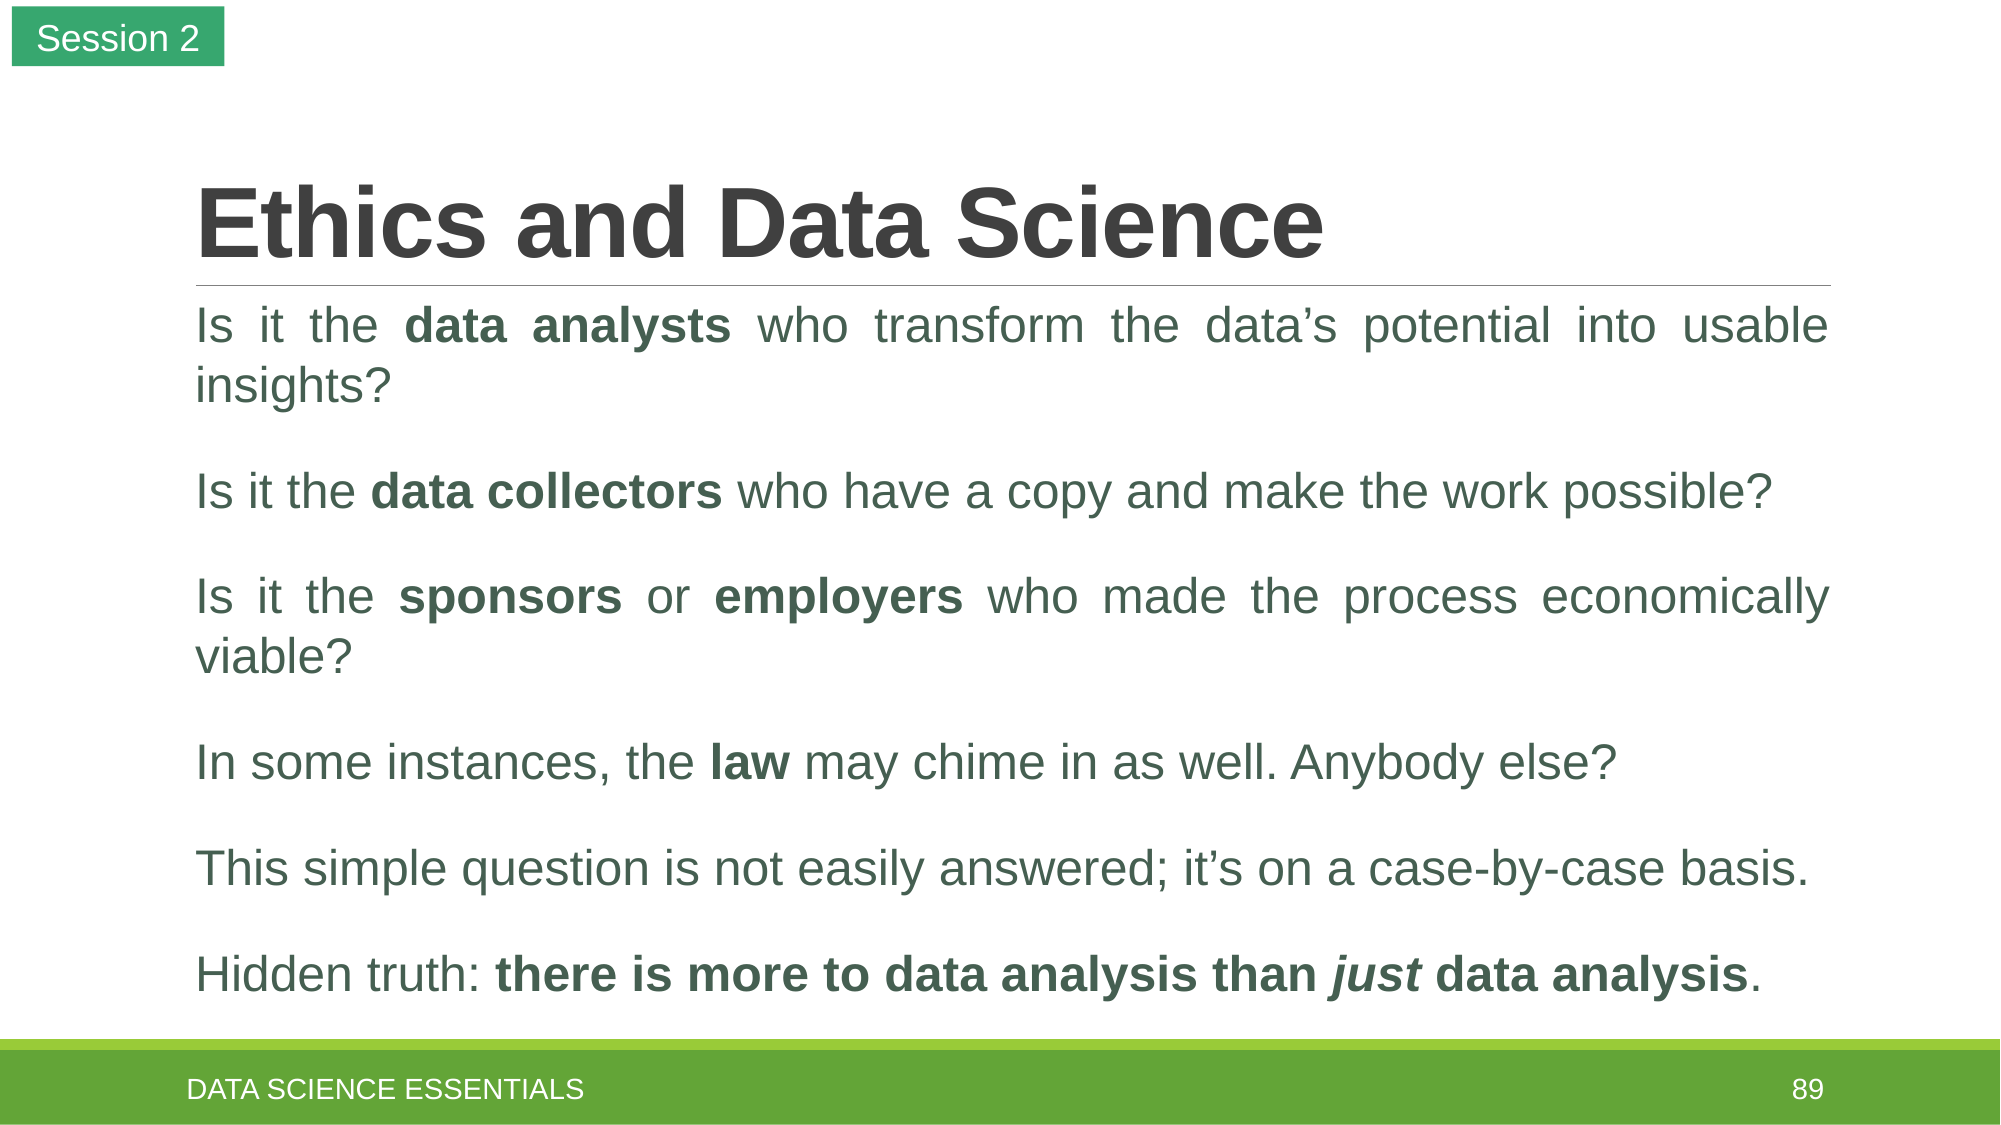

Session 2
# Ethics and Data Science
Is it the data analysts who transform the data’s potential into usable insights?
Is it the data collectors who have a copy and make the work possible?
Is it the sponsors or employers who made the process economically viable?
In some instances, the law may chime in as well. Anybody else?
This simple question is not easily answered; it’s on a case-by-case basis.
Hidden truth: there is more to data analysis than just data analysis.
DATA SCIENCE ESSENTIALS
89